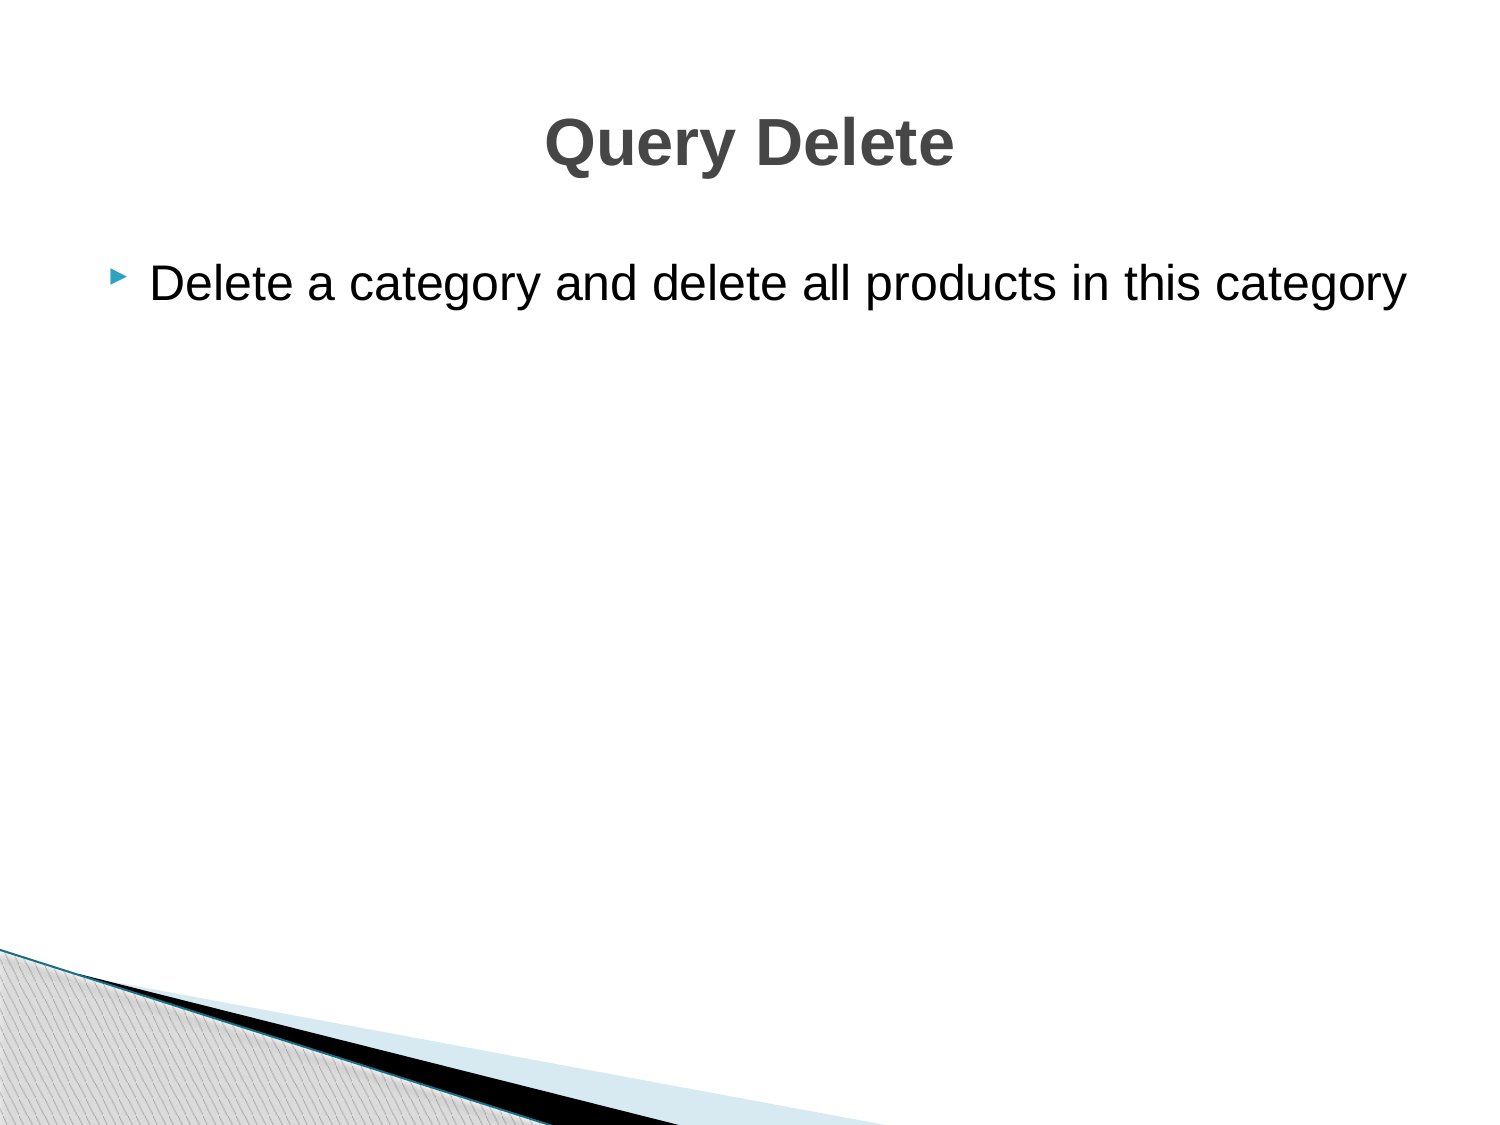

# Query Delete
Delete a category and delete all products in this category